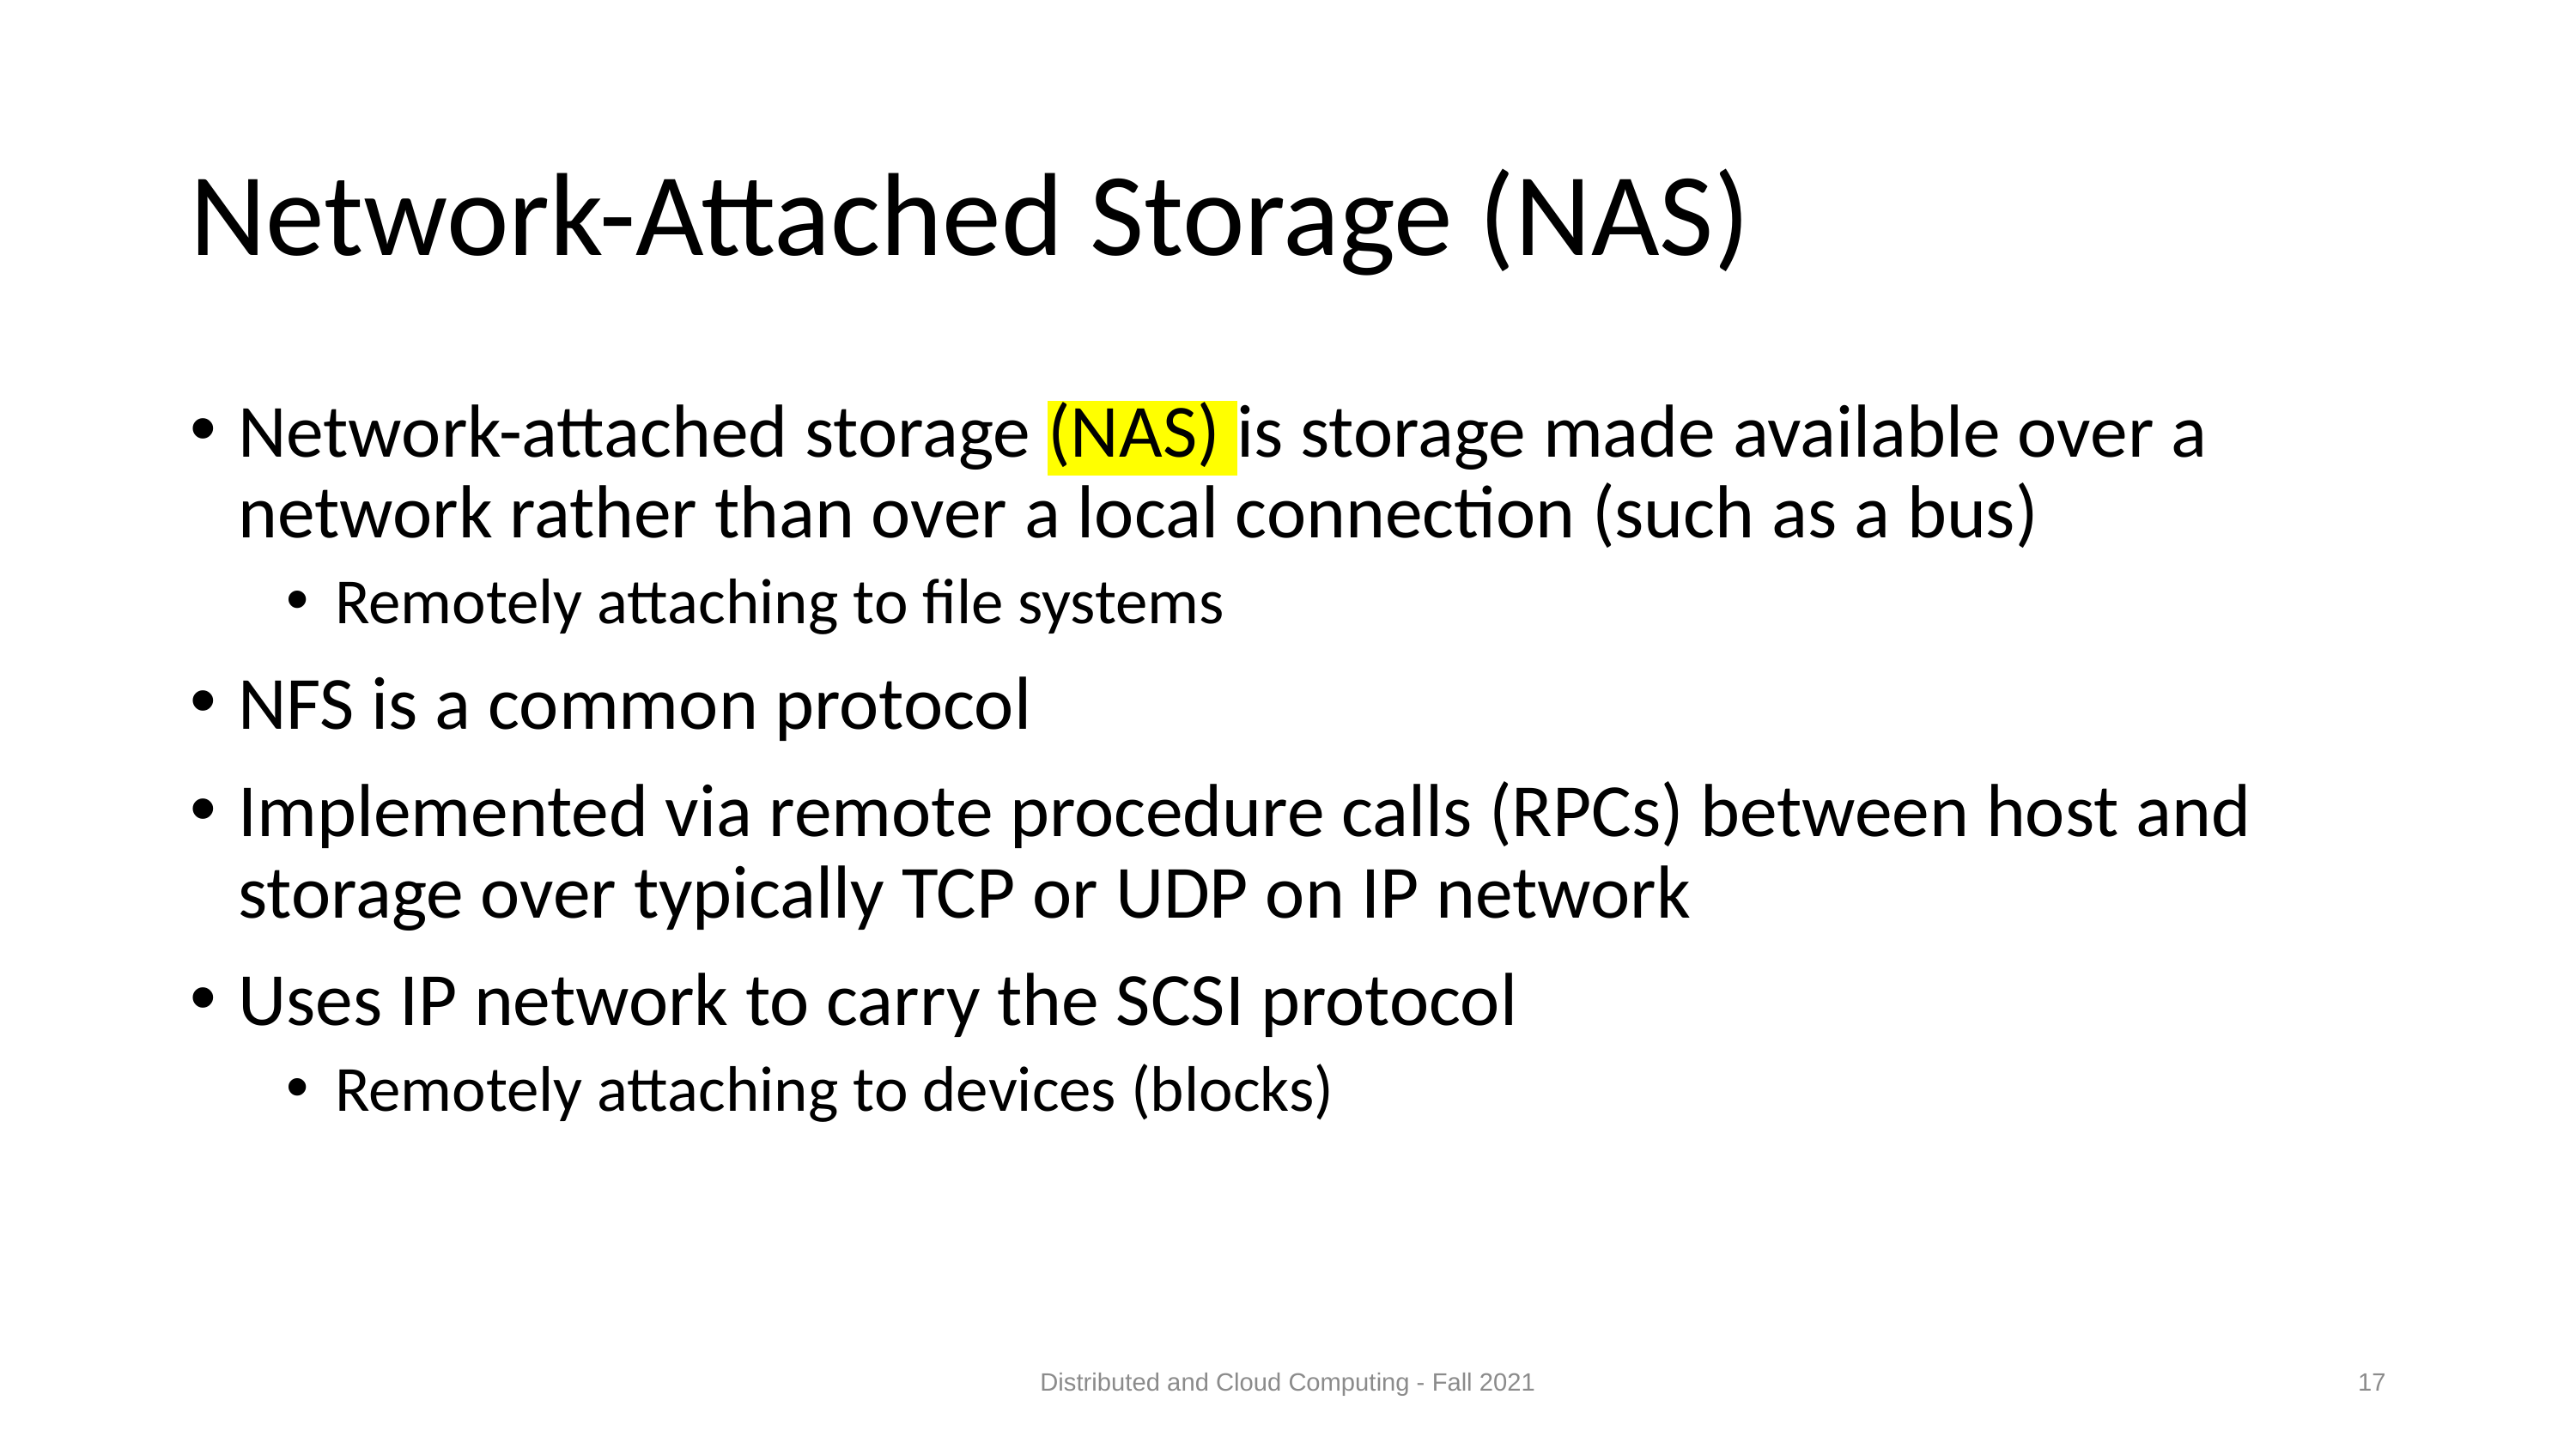

# Network-Attached Storage (NAS)
Network-attached storage (NAS) is storage made available over a network rather than over a local connection (such as a bus)
Remotely attaching to file systems
NFS is a common protocol
Implemented via remote procedure calls (RPCs) between host and storage over typically TCP or UDP on IP network
Uses IP network to carry the SCSI protocol
Remotely attaching to devices (blocks)
Distributed and Cloud Computing - Fall 2021
17